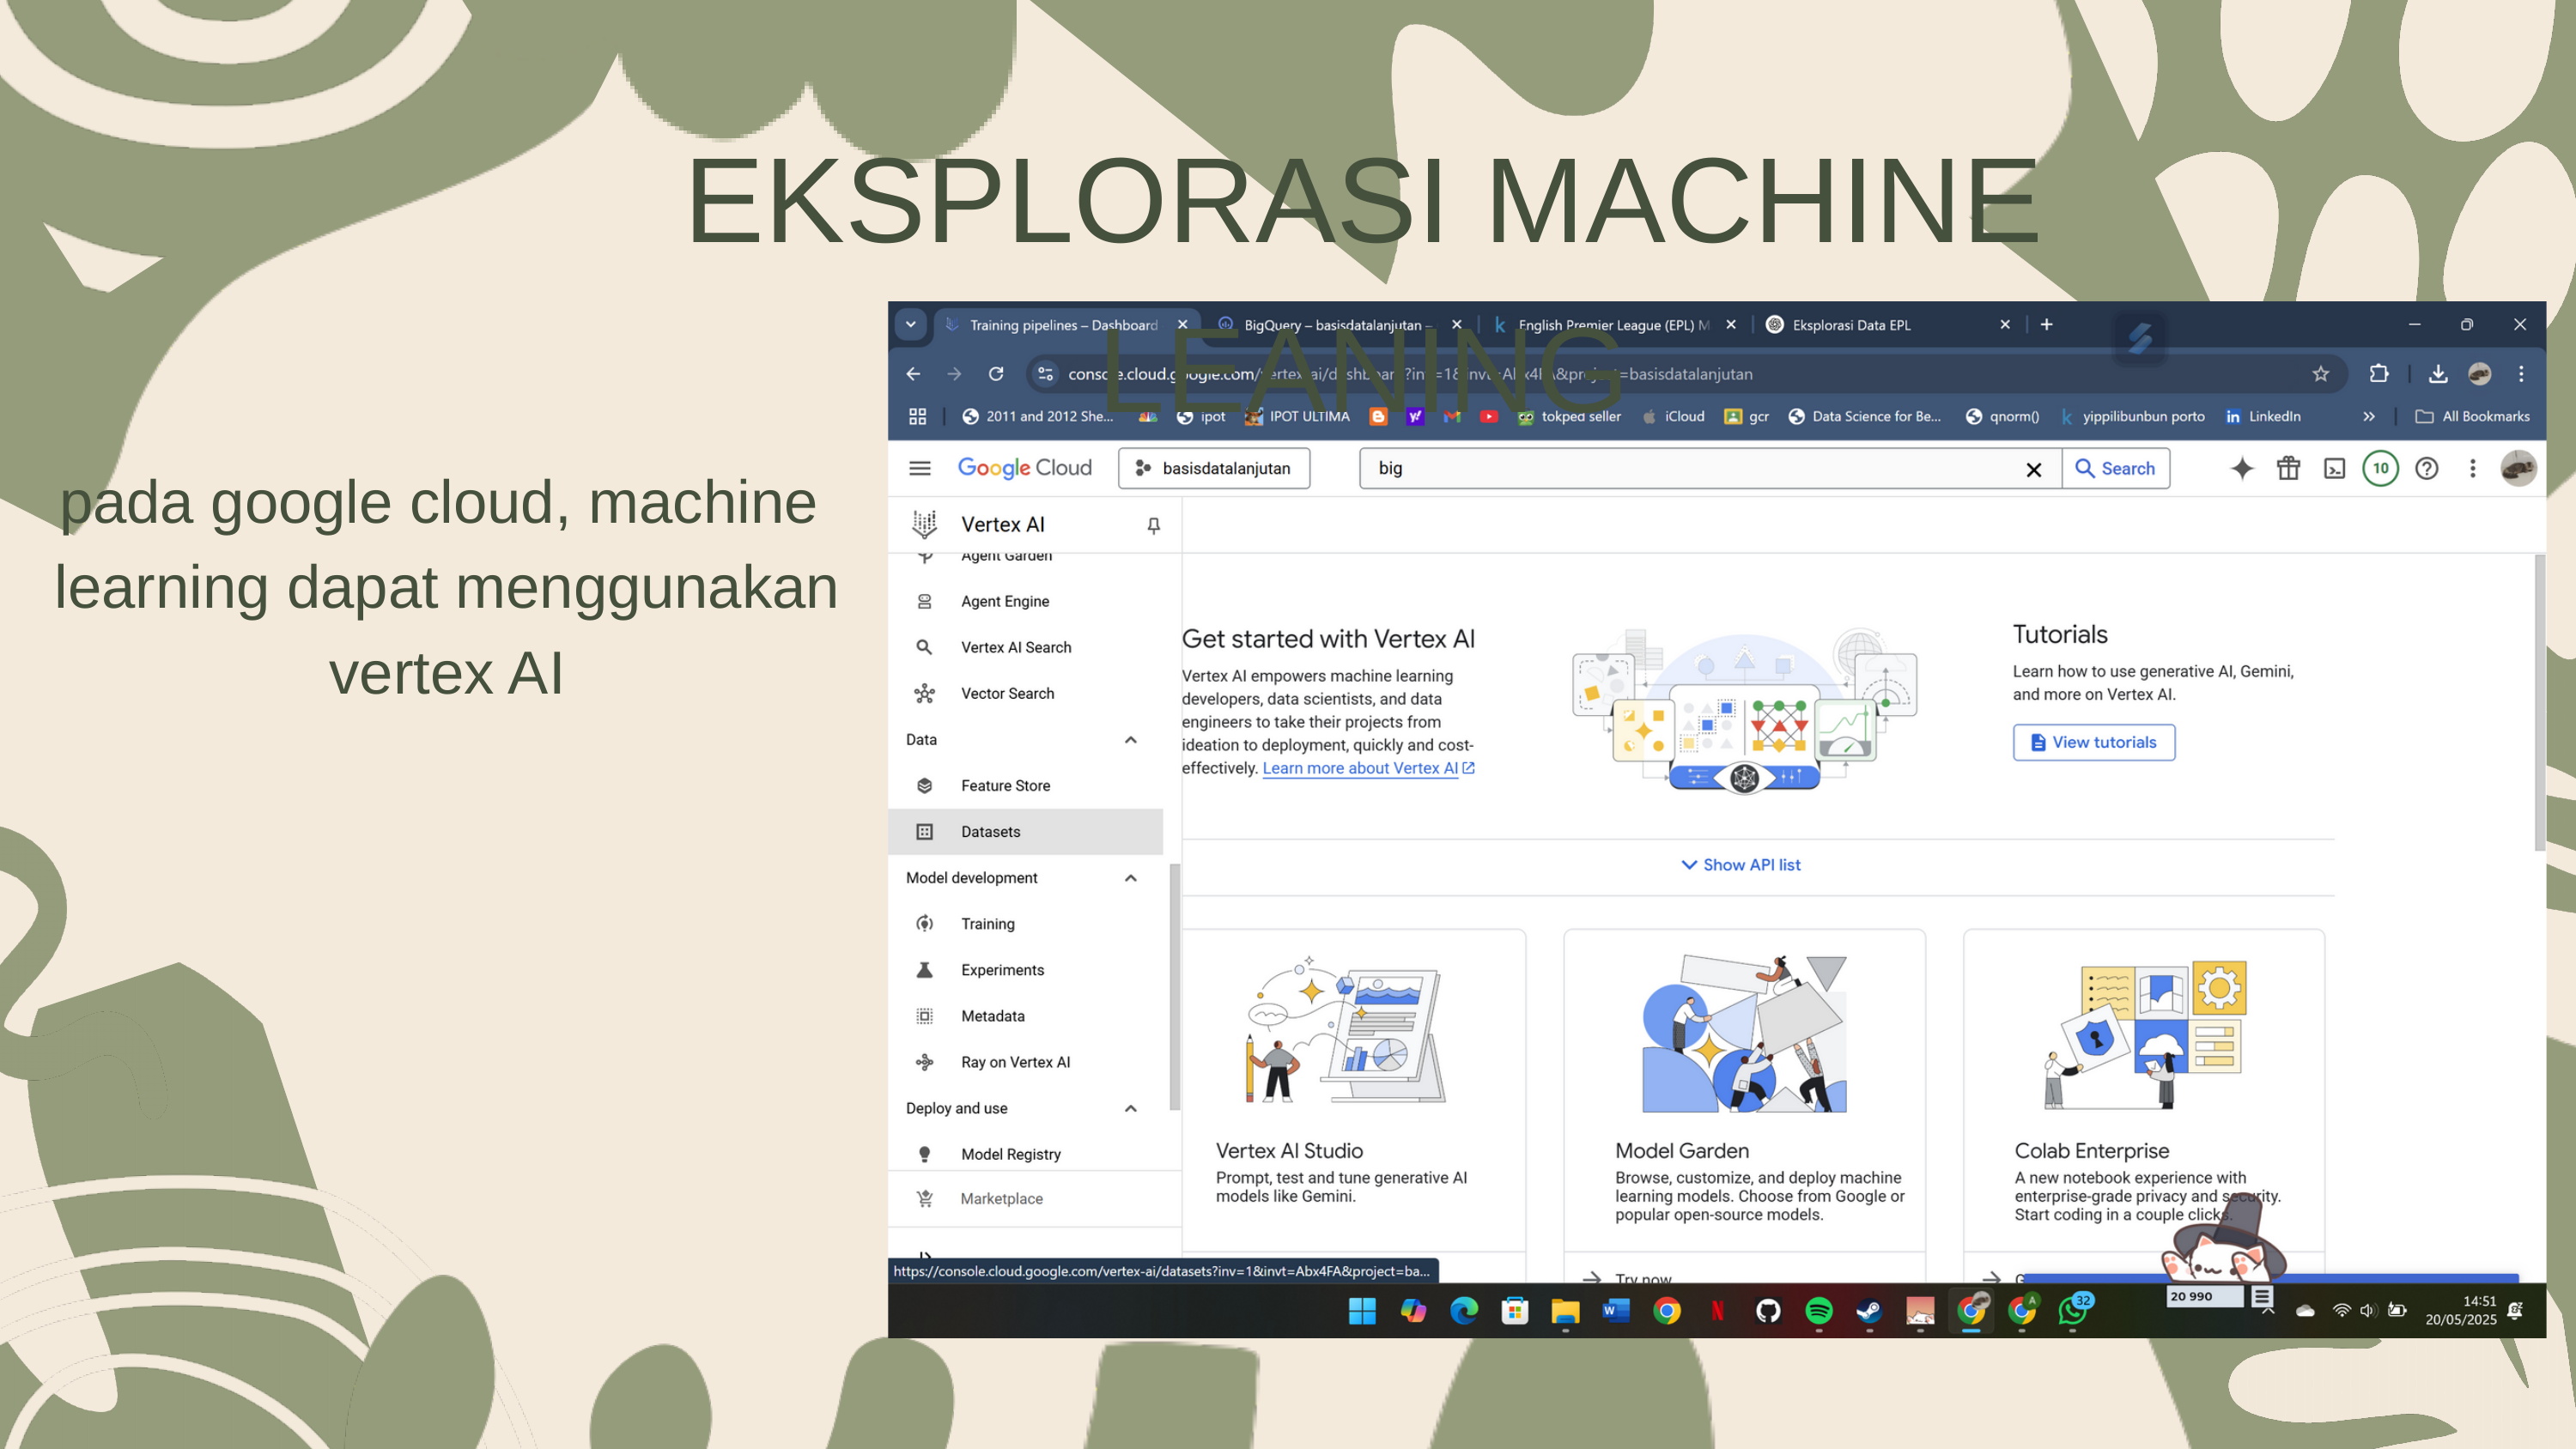

EKSPLORASI MACHINE LEANING

pada google cloud, machine
learning dapat menggunakan vertex AI